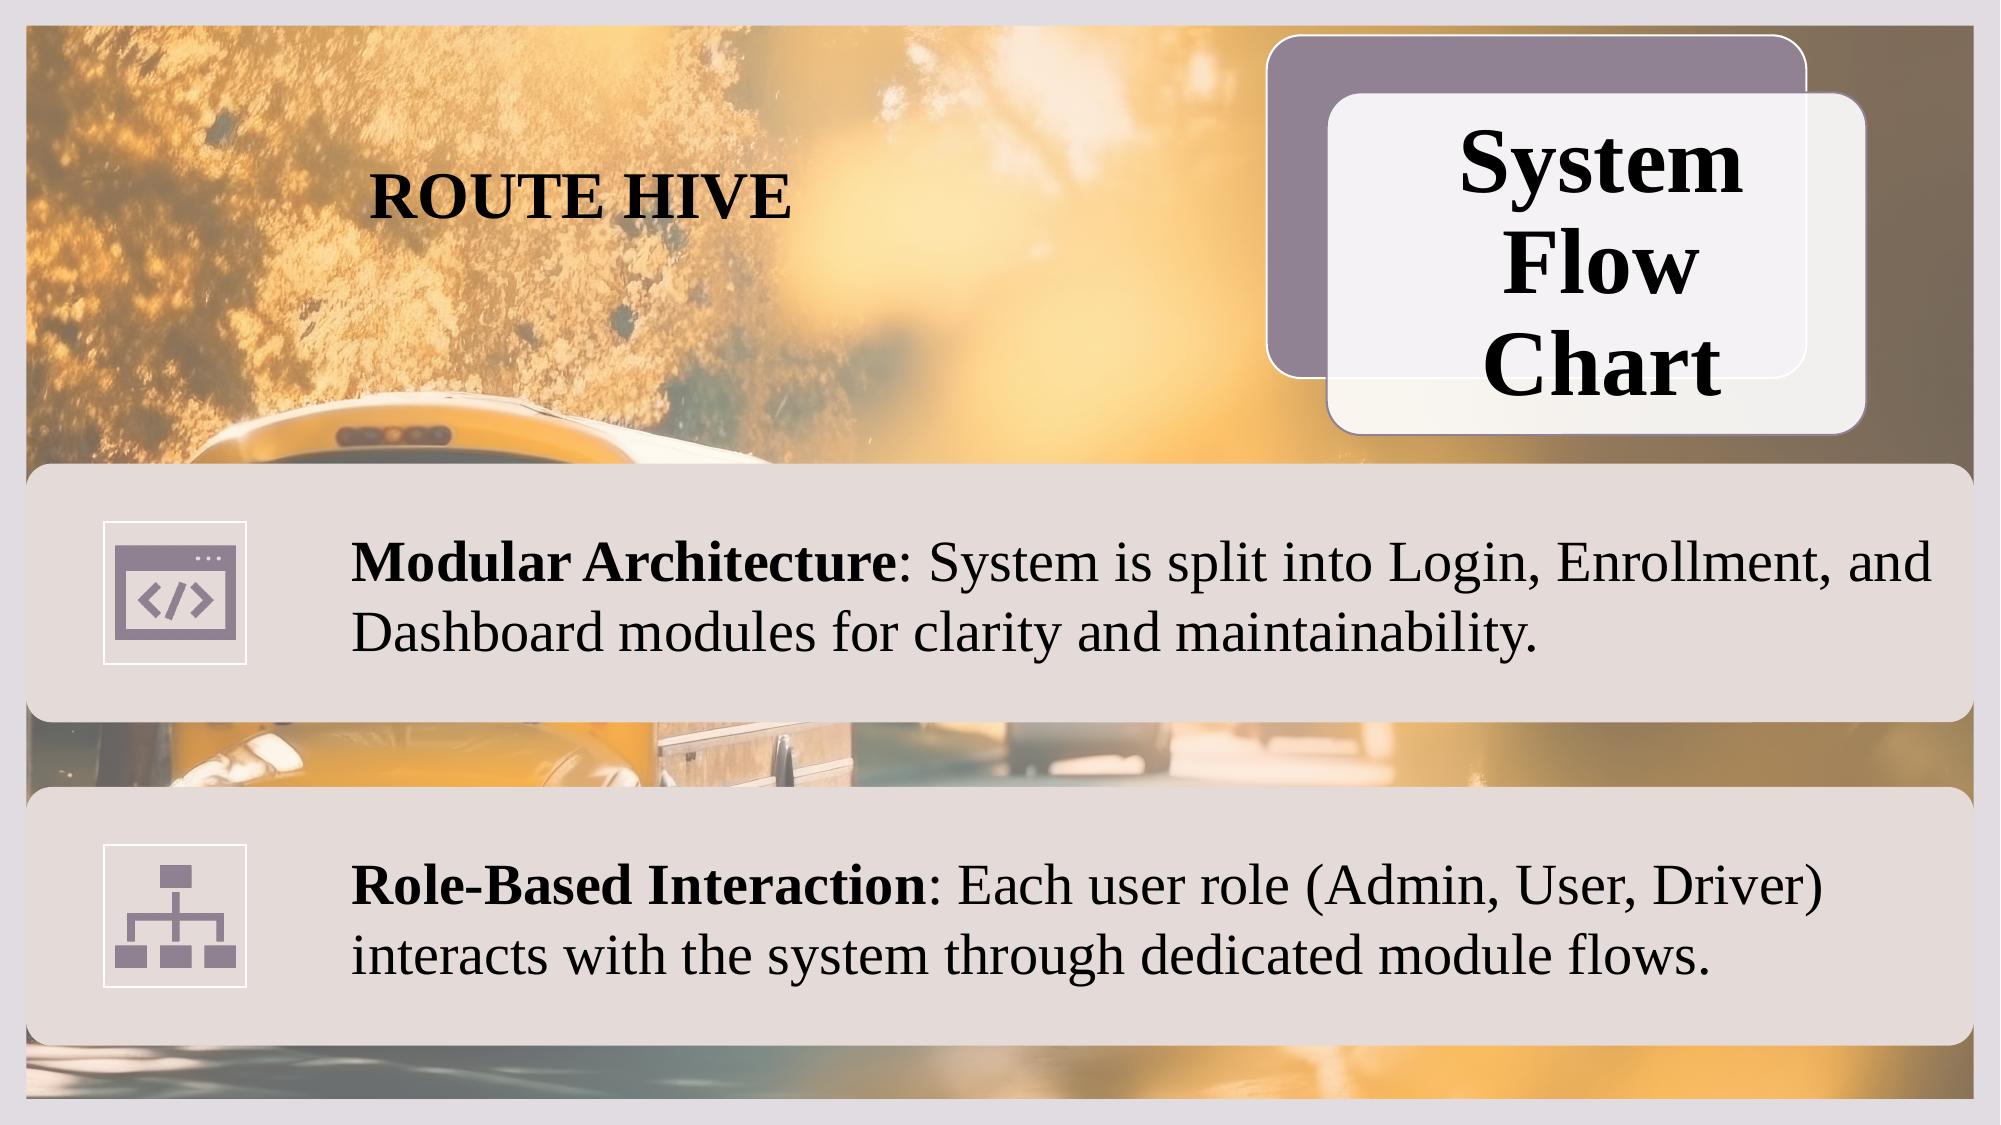

System Flow Chart
# ROUTE HIVE
Modular Architecture: System is split into Login, Enrollment, and Dashboard modules for clarity and maintainability.
Role-Based Interaction: Each user role (Admin, User, Driver) interacts with the system through dedicated module flows.